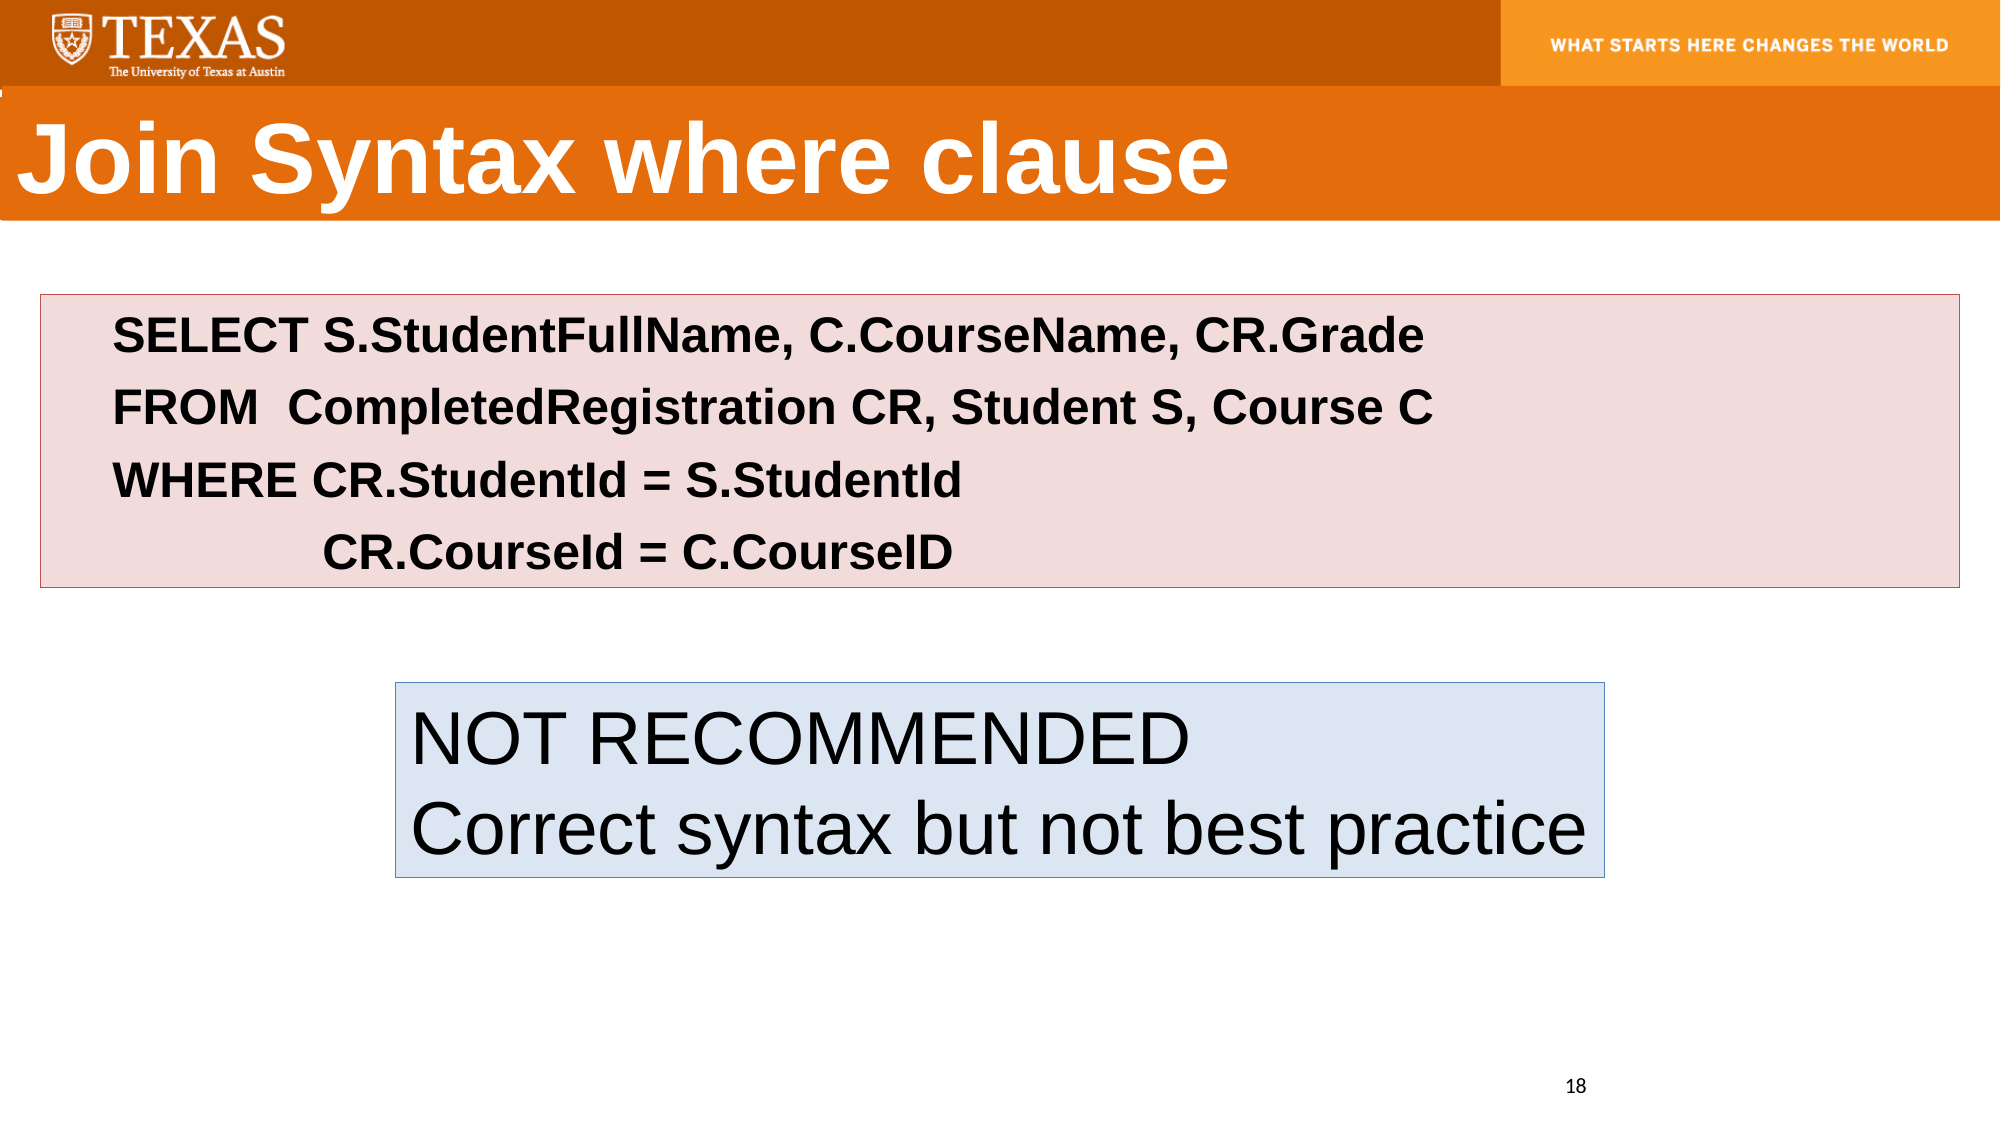

Join Syntax where clause

SELECT S.StudentFullName, C.CourseName, CR.Grade
FROM  CompletedRegistration CR, Student S, Course C
WHERE CR.StudentId = S.StudentId
               CR.CourseId = C.CourseID
NOT RECOMMENDED
Correct syntax but not best practice
18